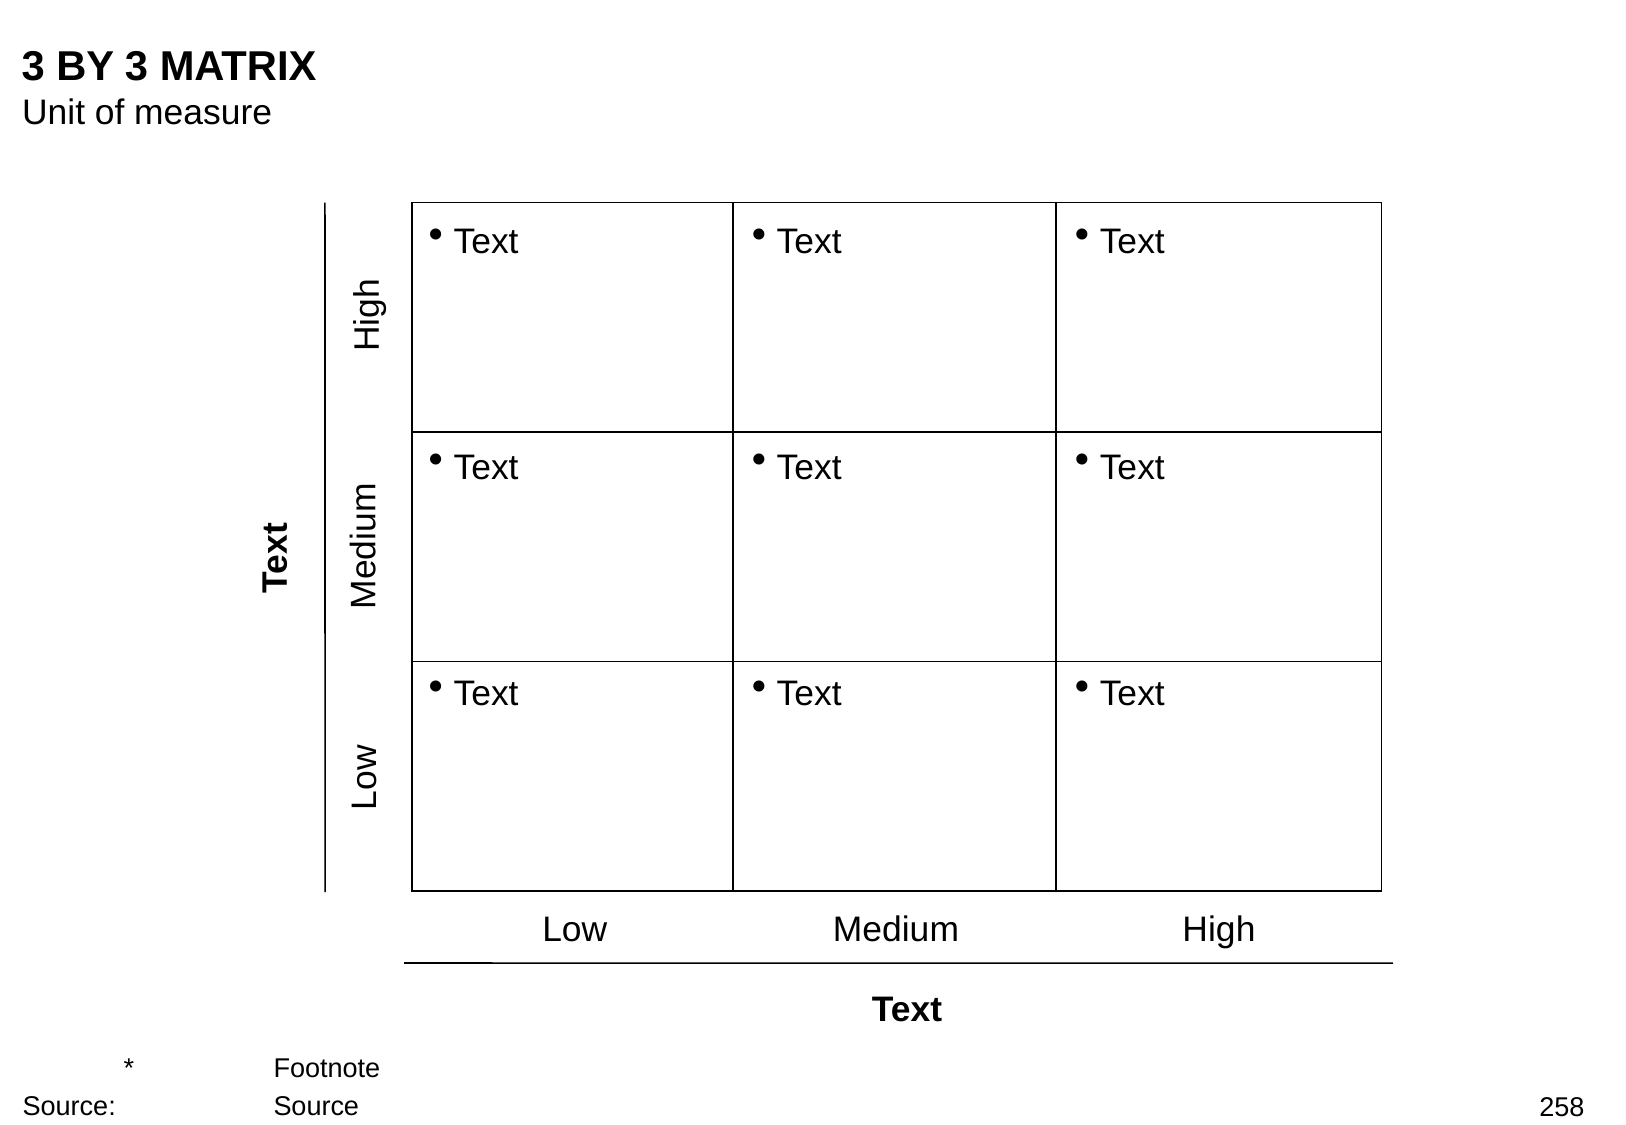

# 3 BY 3 MATRIX
Unit of measure

Text
Text
Text
High

Text
Text
Text
Medium
Text

Text
Text
Text
Low
Low
Medium
High

Text
	*	Footnote
Source:		Source
258